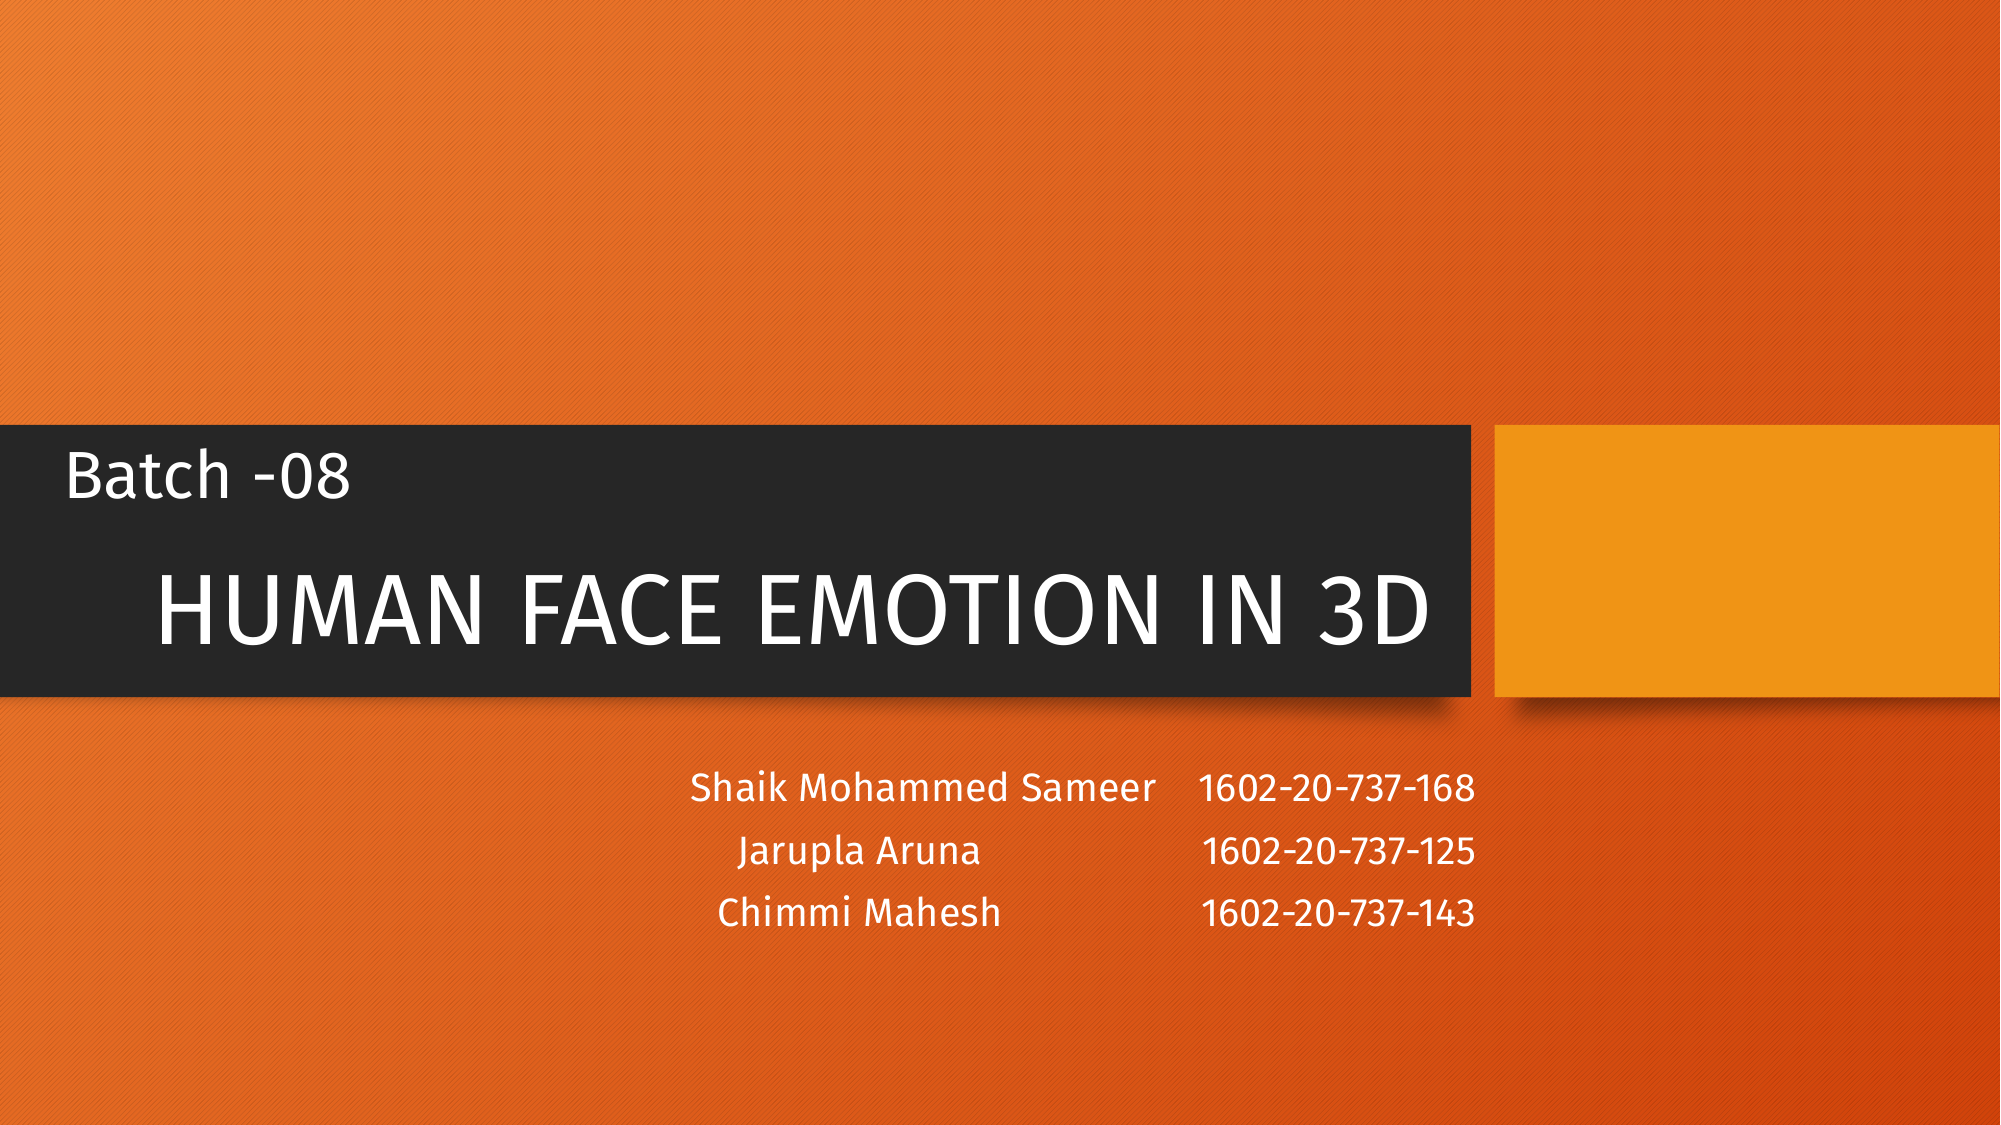

Batch -08
# HUMAN FACE EMOTION IN 3D
Shaik Mohammed Sameer    1602-20-737-168
Jarupla Aruna                     1602-20-737-125
Chimmi Mahesh                   1602-20-737-143